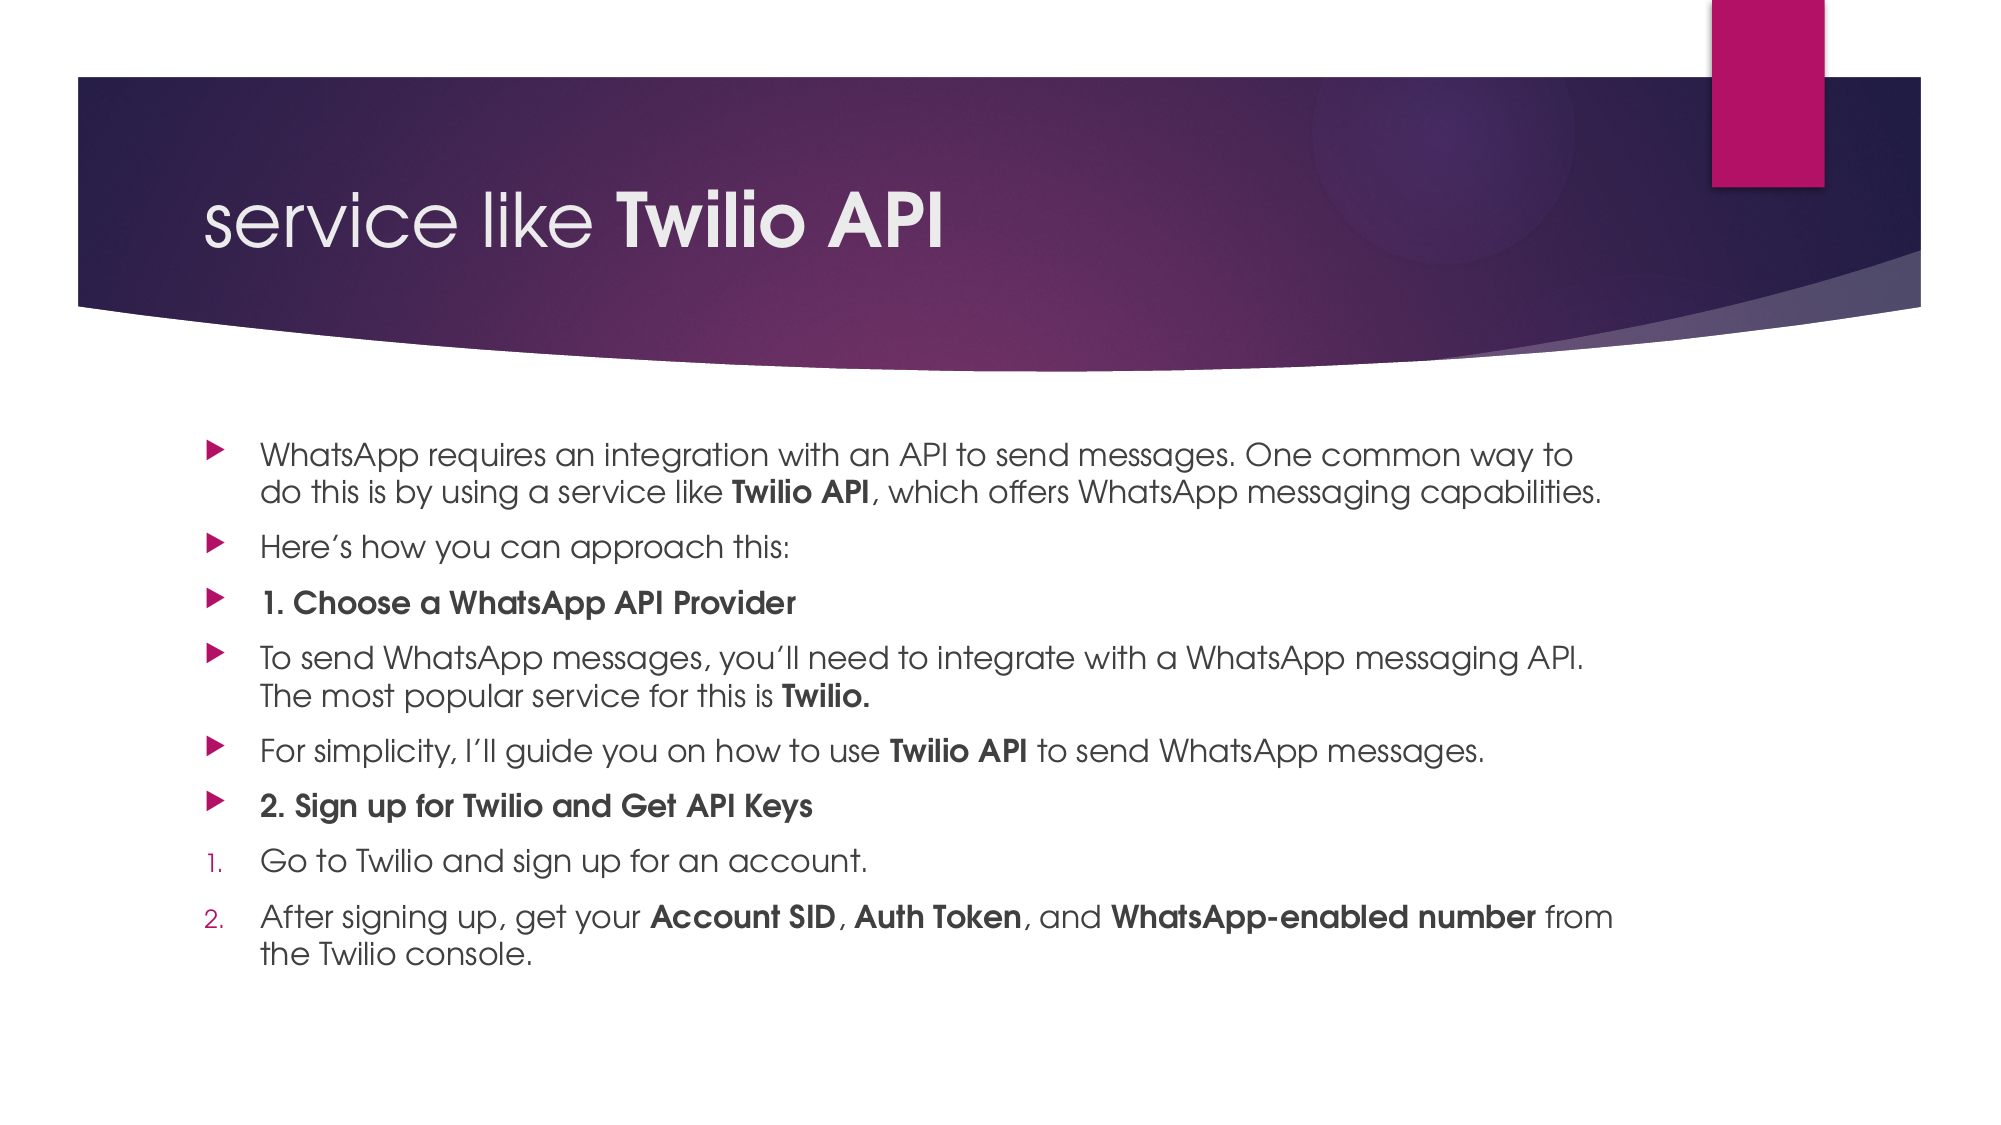

# service like Twilio API
WhatsApp requires an integration with an API to send messages. One common way to do this is by using a service like Twilio API, which offers WhatsApp messaging capabilities.
Here’s how you can approach this:
1. Choose a WhatsApp API Provider
To send WhatsApp messages, you’ll need to integrate with a WhatsApp messaging API. The most popular service for this is Twilio.
For simplicity, I’ll guide you on how to use Twilio API to send WhatsApp messages.
2. Sign up for Twilio and Get API Keys
Go to Twilio and sign up for an account.
After signing up, get your Account SID, Auth Token, and WhatsApp-enabled number from the Twilio console.